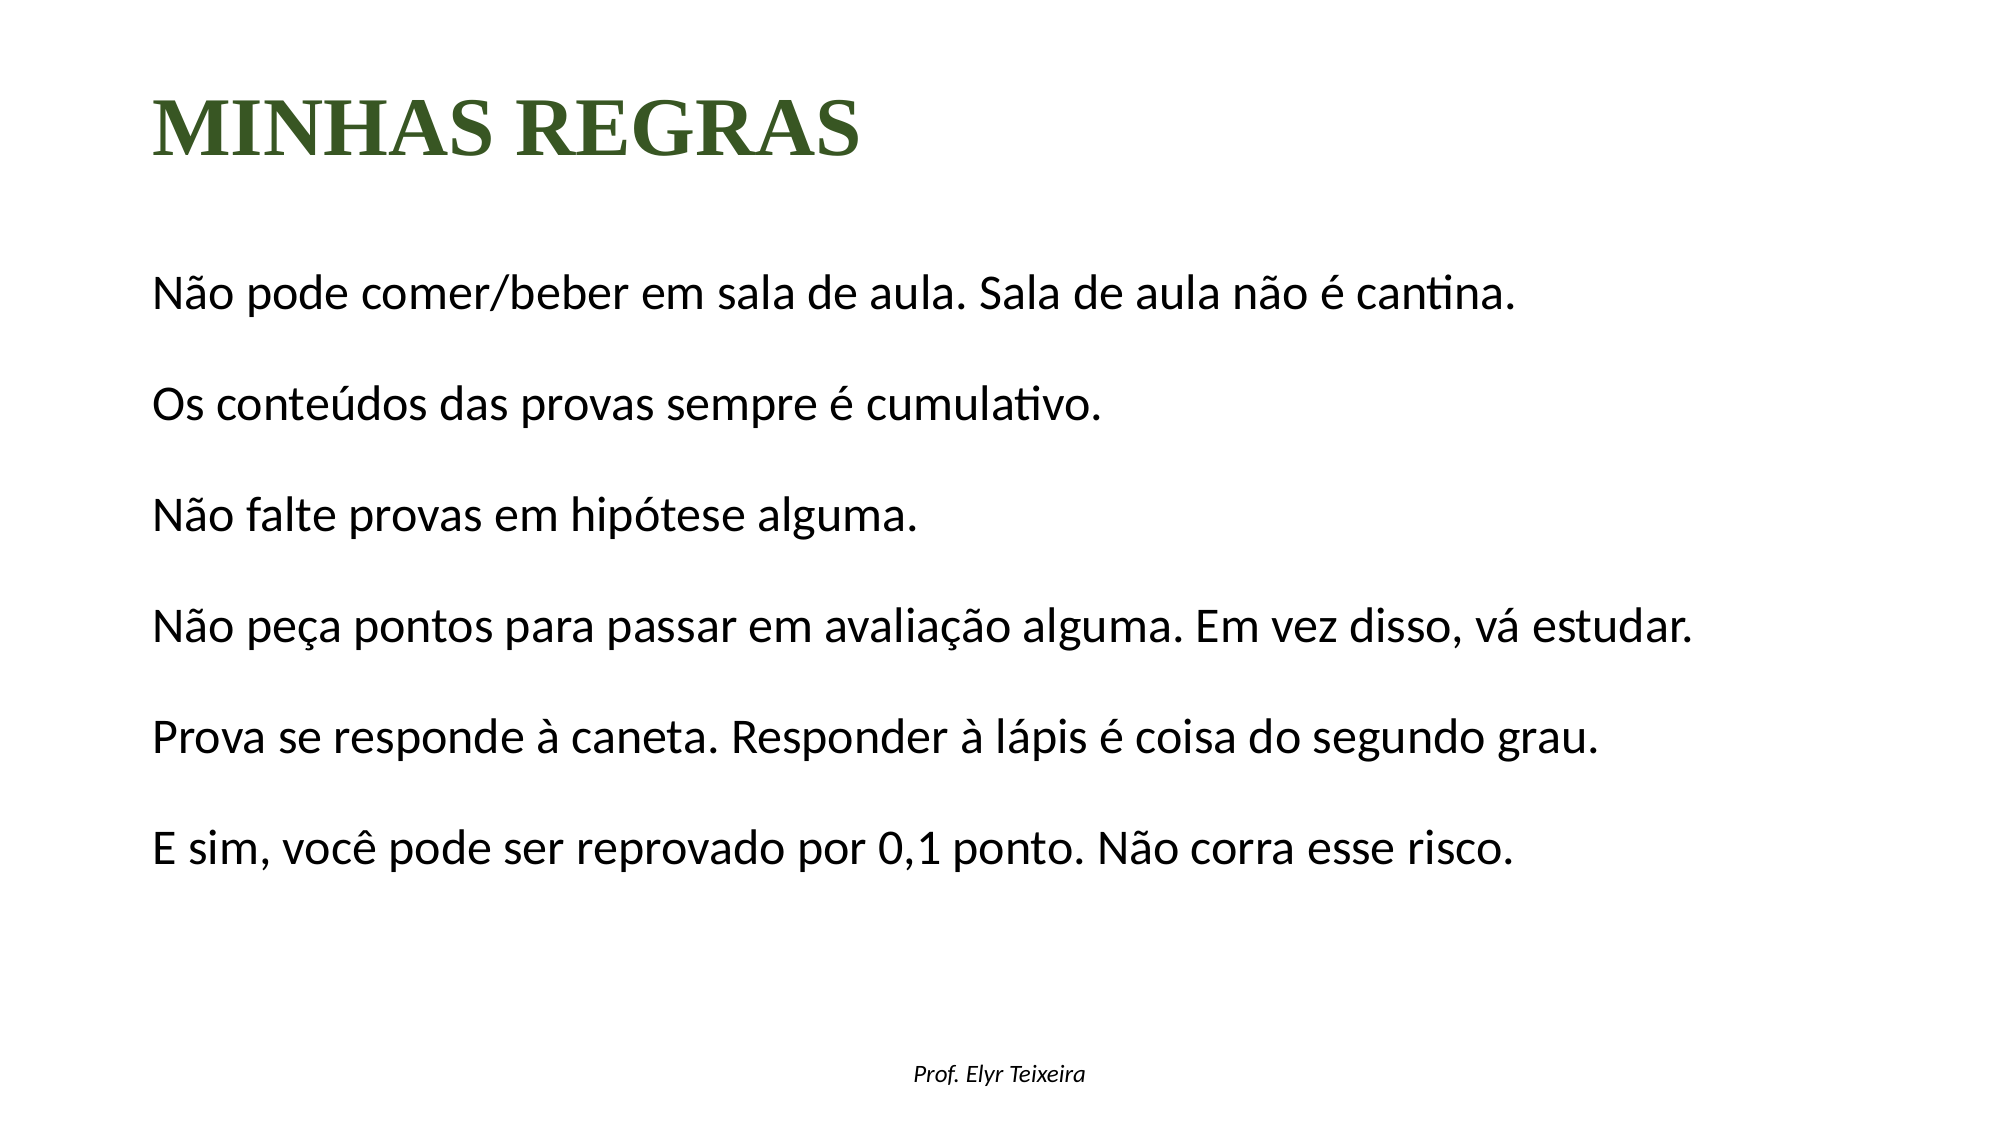

# Minhas regras
Não pode comer/beber em sala de aula. Sala de aula não é cantina.
Os conteúdos das provas sempre é cumulativo.
Não falte provas em hipótese alguma.
Não peça pontos para passar em avaliação alguma. Em vez disso, vá estudar.
Prova se responde à caneta. Responder à lápis é coisa do segundo grau.
E sim, você pode ser reprovado por 0,1 ponto. Não corra esse risco.